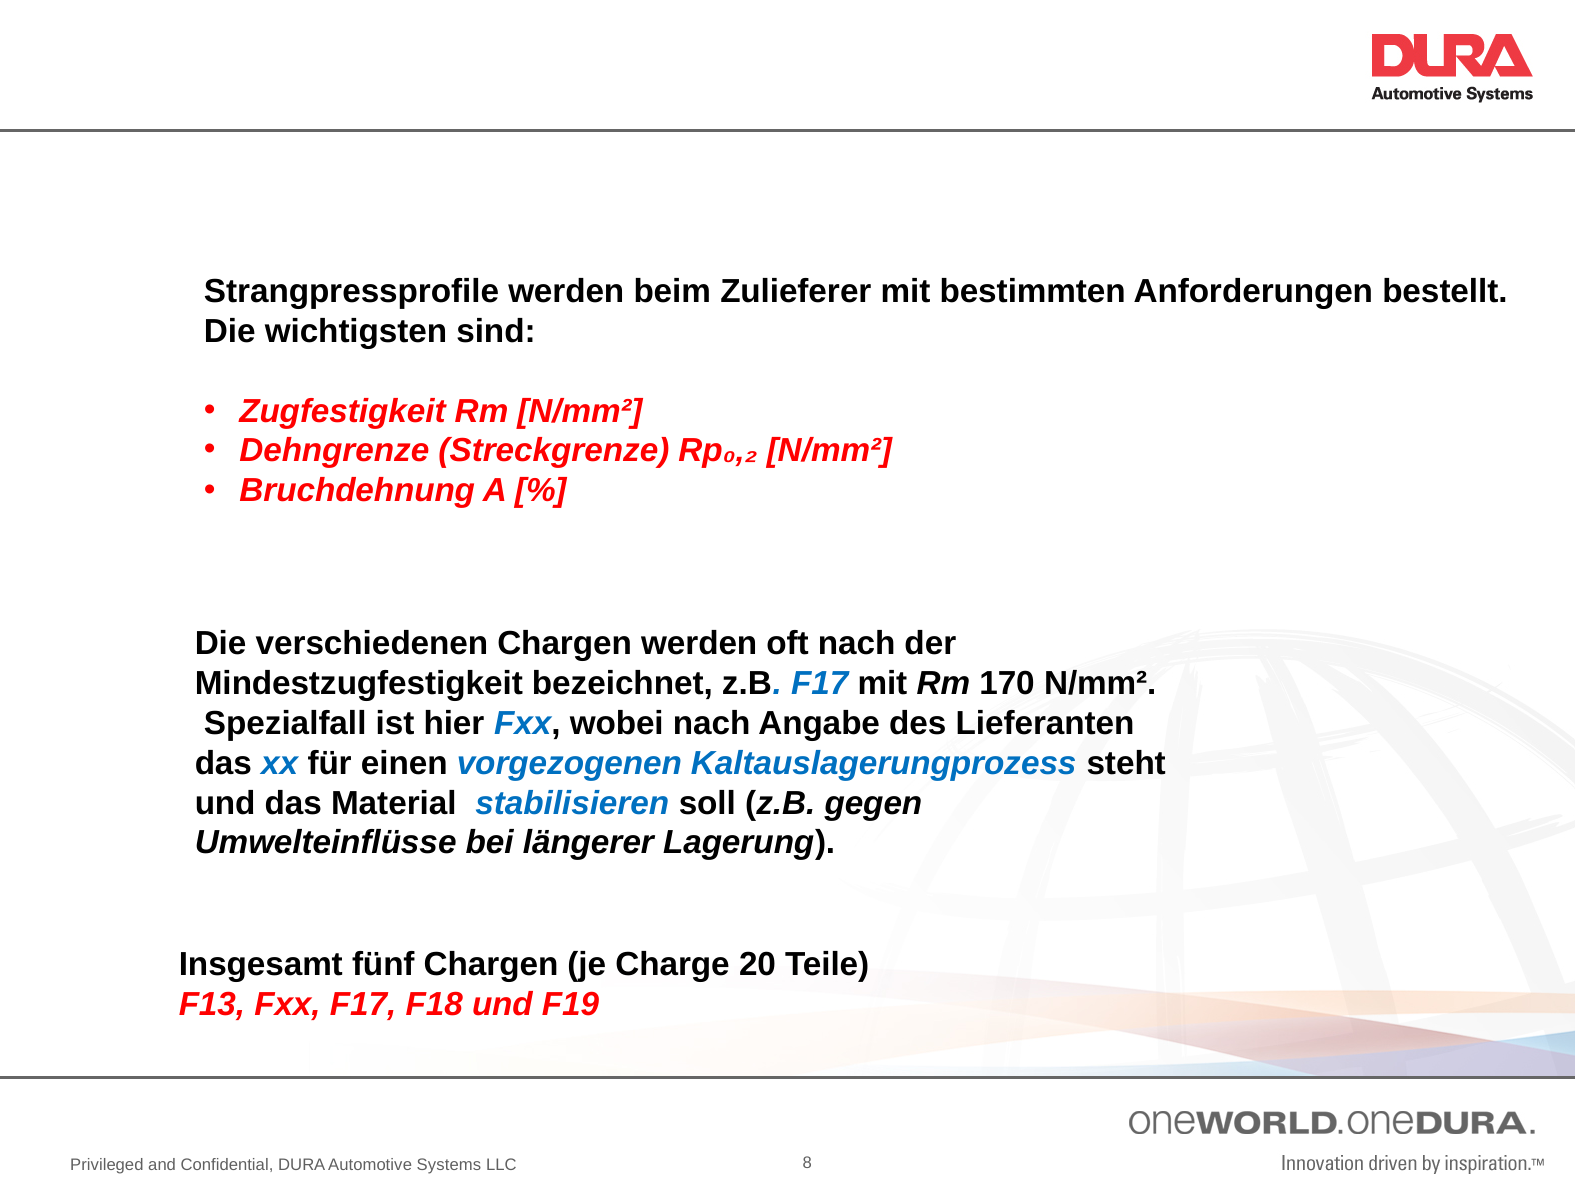

Strangpressprofile werden beim Zulieferer mit bestimmten Anforderungen bestellt.
Die wichtigsten sind:

Zugfestigkeit Rm [N/mm²]
Dehngrenze (Streckgrenze) Rp₀‚₂ [N/mm²]
Bruchdehnung A [%]

Die verschiedenen Chargen werden oft nach der Mindestzugfestigkeit bezeichnet, z.B. F17 mit Rm 170 N/mm².
 Spezialfall ist hier Fxx, wobei nach Angabe des Lieferanten das xx für einen vorgezogenen Kaltauslagerungprozess steht und das Material  stabilisieren soll (z.B. gegen Umwelteinflüsse bei längerer Lagerung).

Insgesamt fünf Chargen (je Charge 20 Teile)
F13, Fxx, F17, F18 und F19